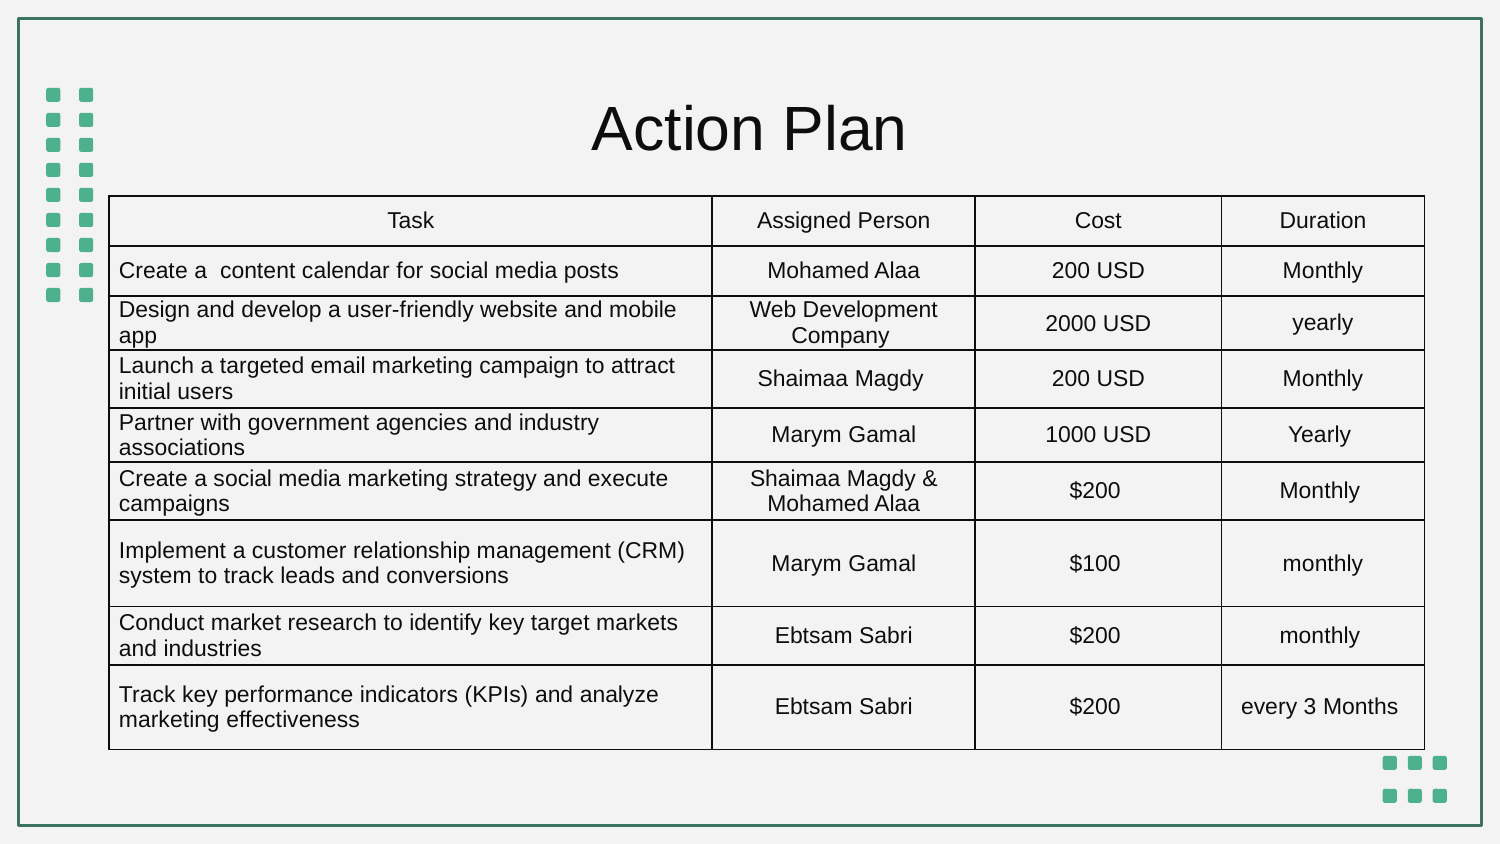

# Action Plan
| Task | Assigned Person | Cost | Duration |
| --- | --- | --- | --- |
| Create a content calendar for social media posts | Mohamed Alaa | 200 USD | Monthly |
| Design and develop a user-friendly website and mobile app | Web Development Company | 2000 USD | yearly |
| Launch a targeted email marketing campaign to attract initial users | Shaimaa Magdy | 200 USD | Monthly |
| Partner with government agencies and industry associations | Marym Gamal | 1000 USD | Yearly |
| Create a social media marketing strategy and execute campaigns | Shaimaa Magdy & Mohamed Alaa | $200 | Monthly |
| Implement a customer relationship management (CRM) system to track leads and conversions | Marym Gamal | $100 | monthly |
| Conduct market research to identify key target markets and industries | Ebtsam Sabri | $200 | monthly |
| Track key performance indicators (KPIs) and analyze marketing effectiveness | Ebtsam Sabri | $200 | every 3 Months |